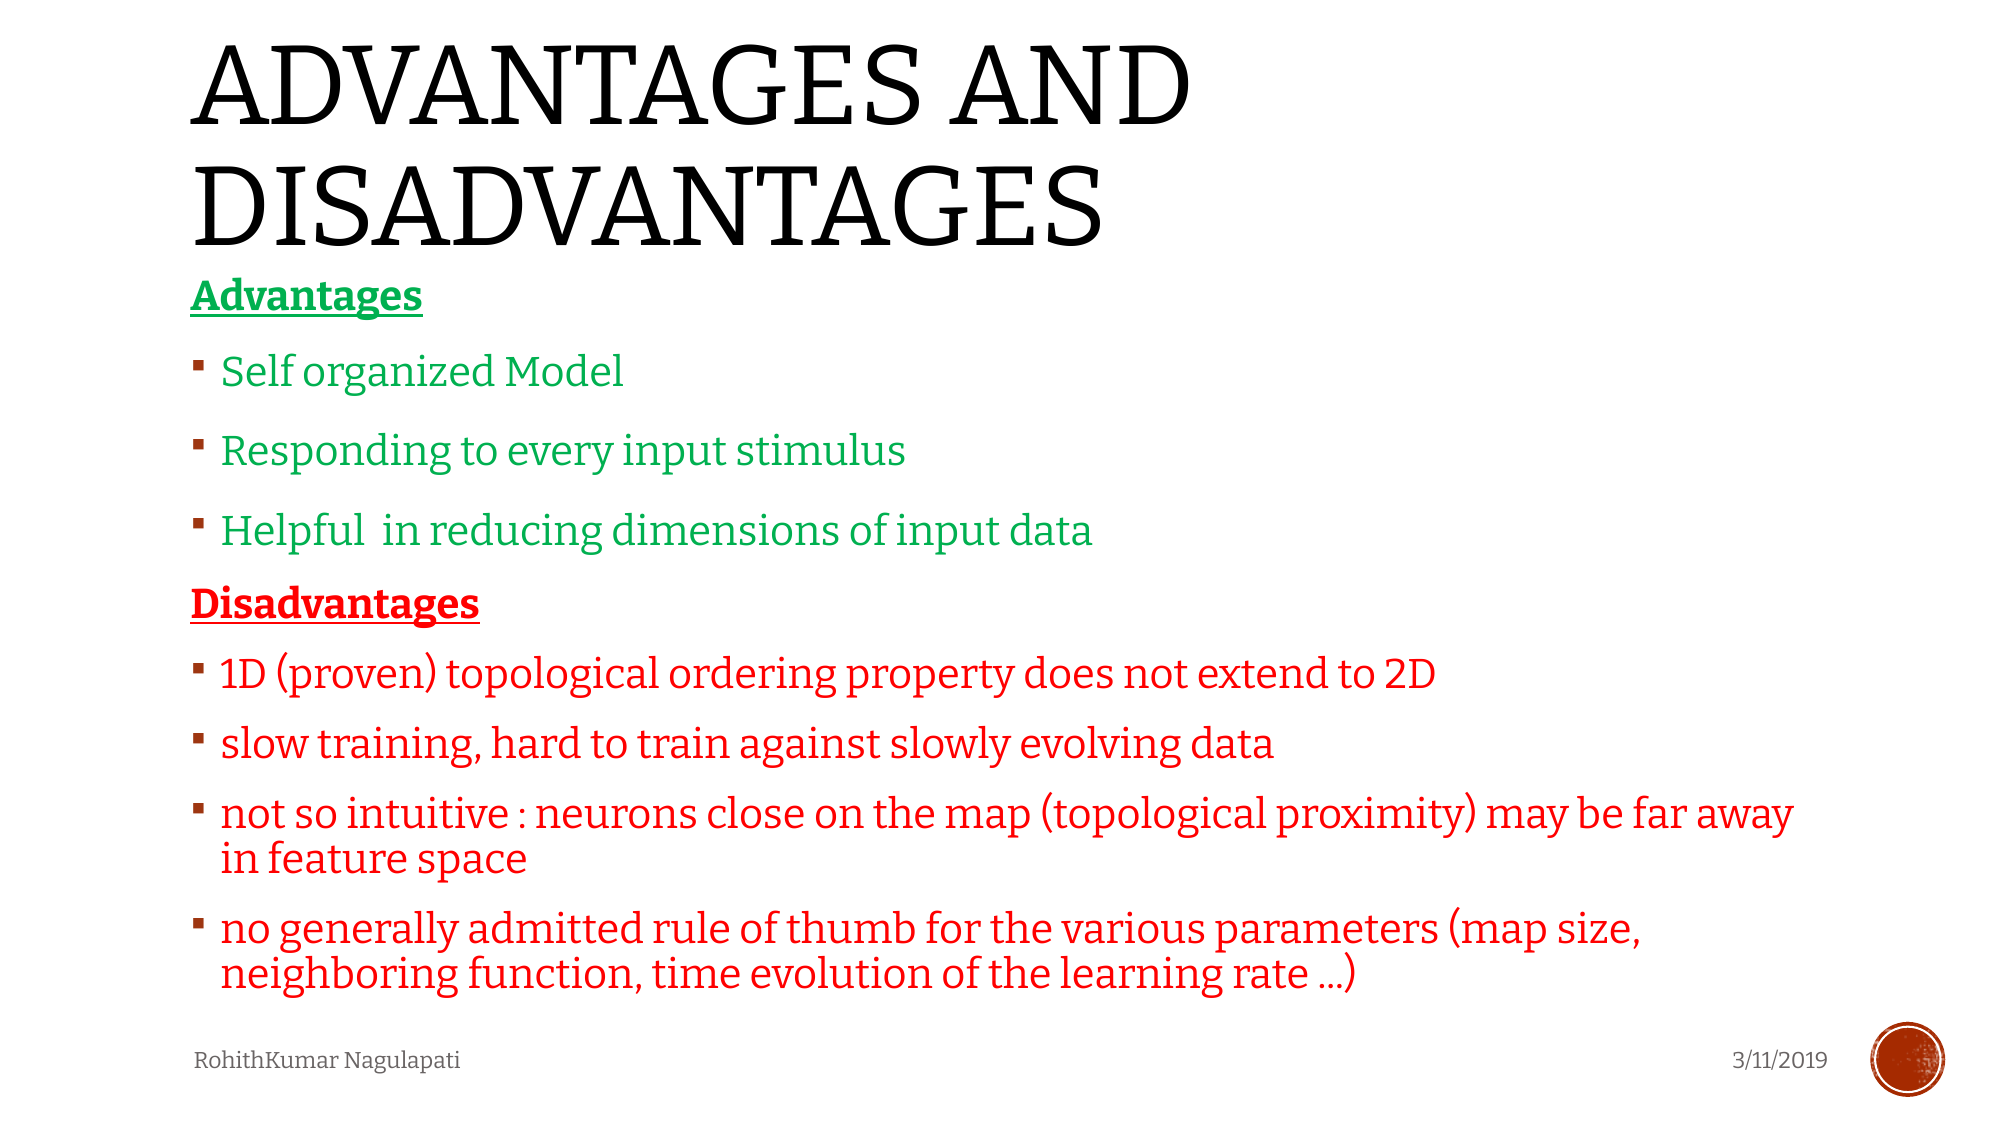

# ADVANTAGES and DISADVANTAGES

Advantages
Self organized Model
Responding to every input stimulus
Helpful  in reducing dimensions of input data
Disadvantages
1D (proven) topological ordering property does not extend to 2D
slow training, hard to train against slowly evolving data
not so intuitive : neurons close on the map (topological proximity) may be far away in feature space
no generally admitted rule of thumb for the various parameters (map size, neighboring function, time evolution of the learning rate ...)

RohithKumar Nagulapati
3/11/2019